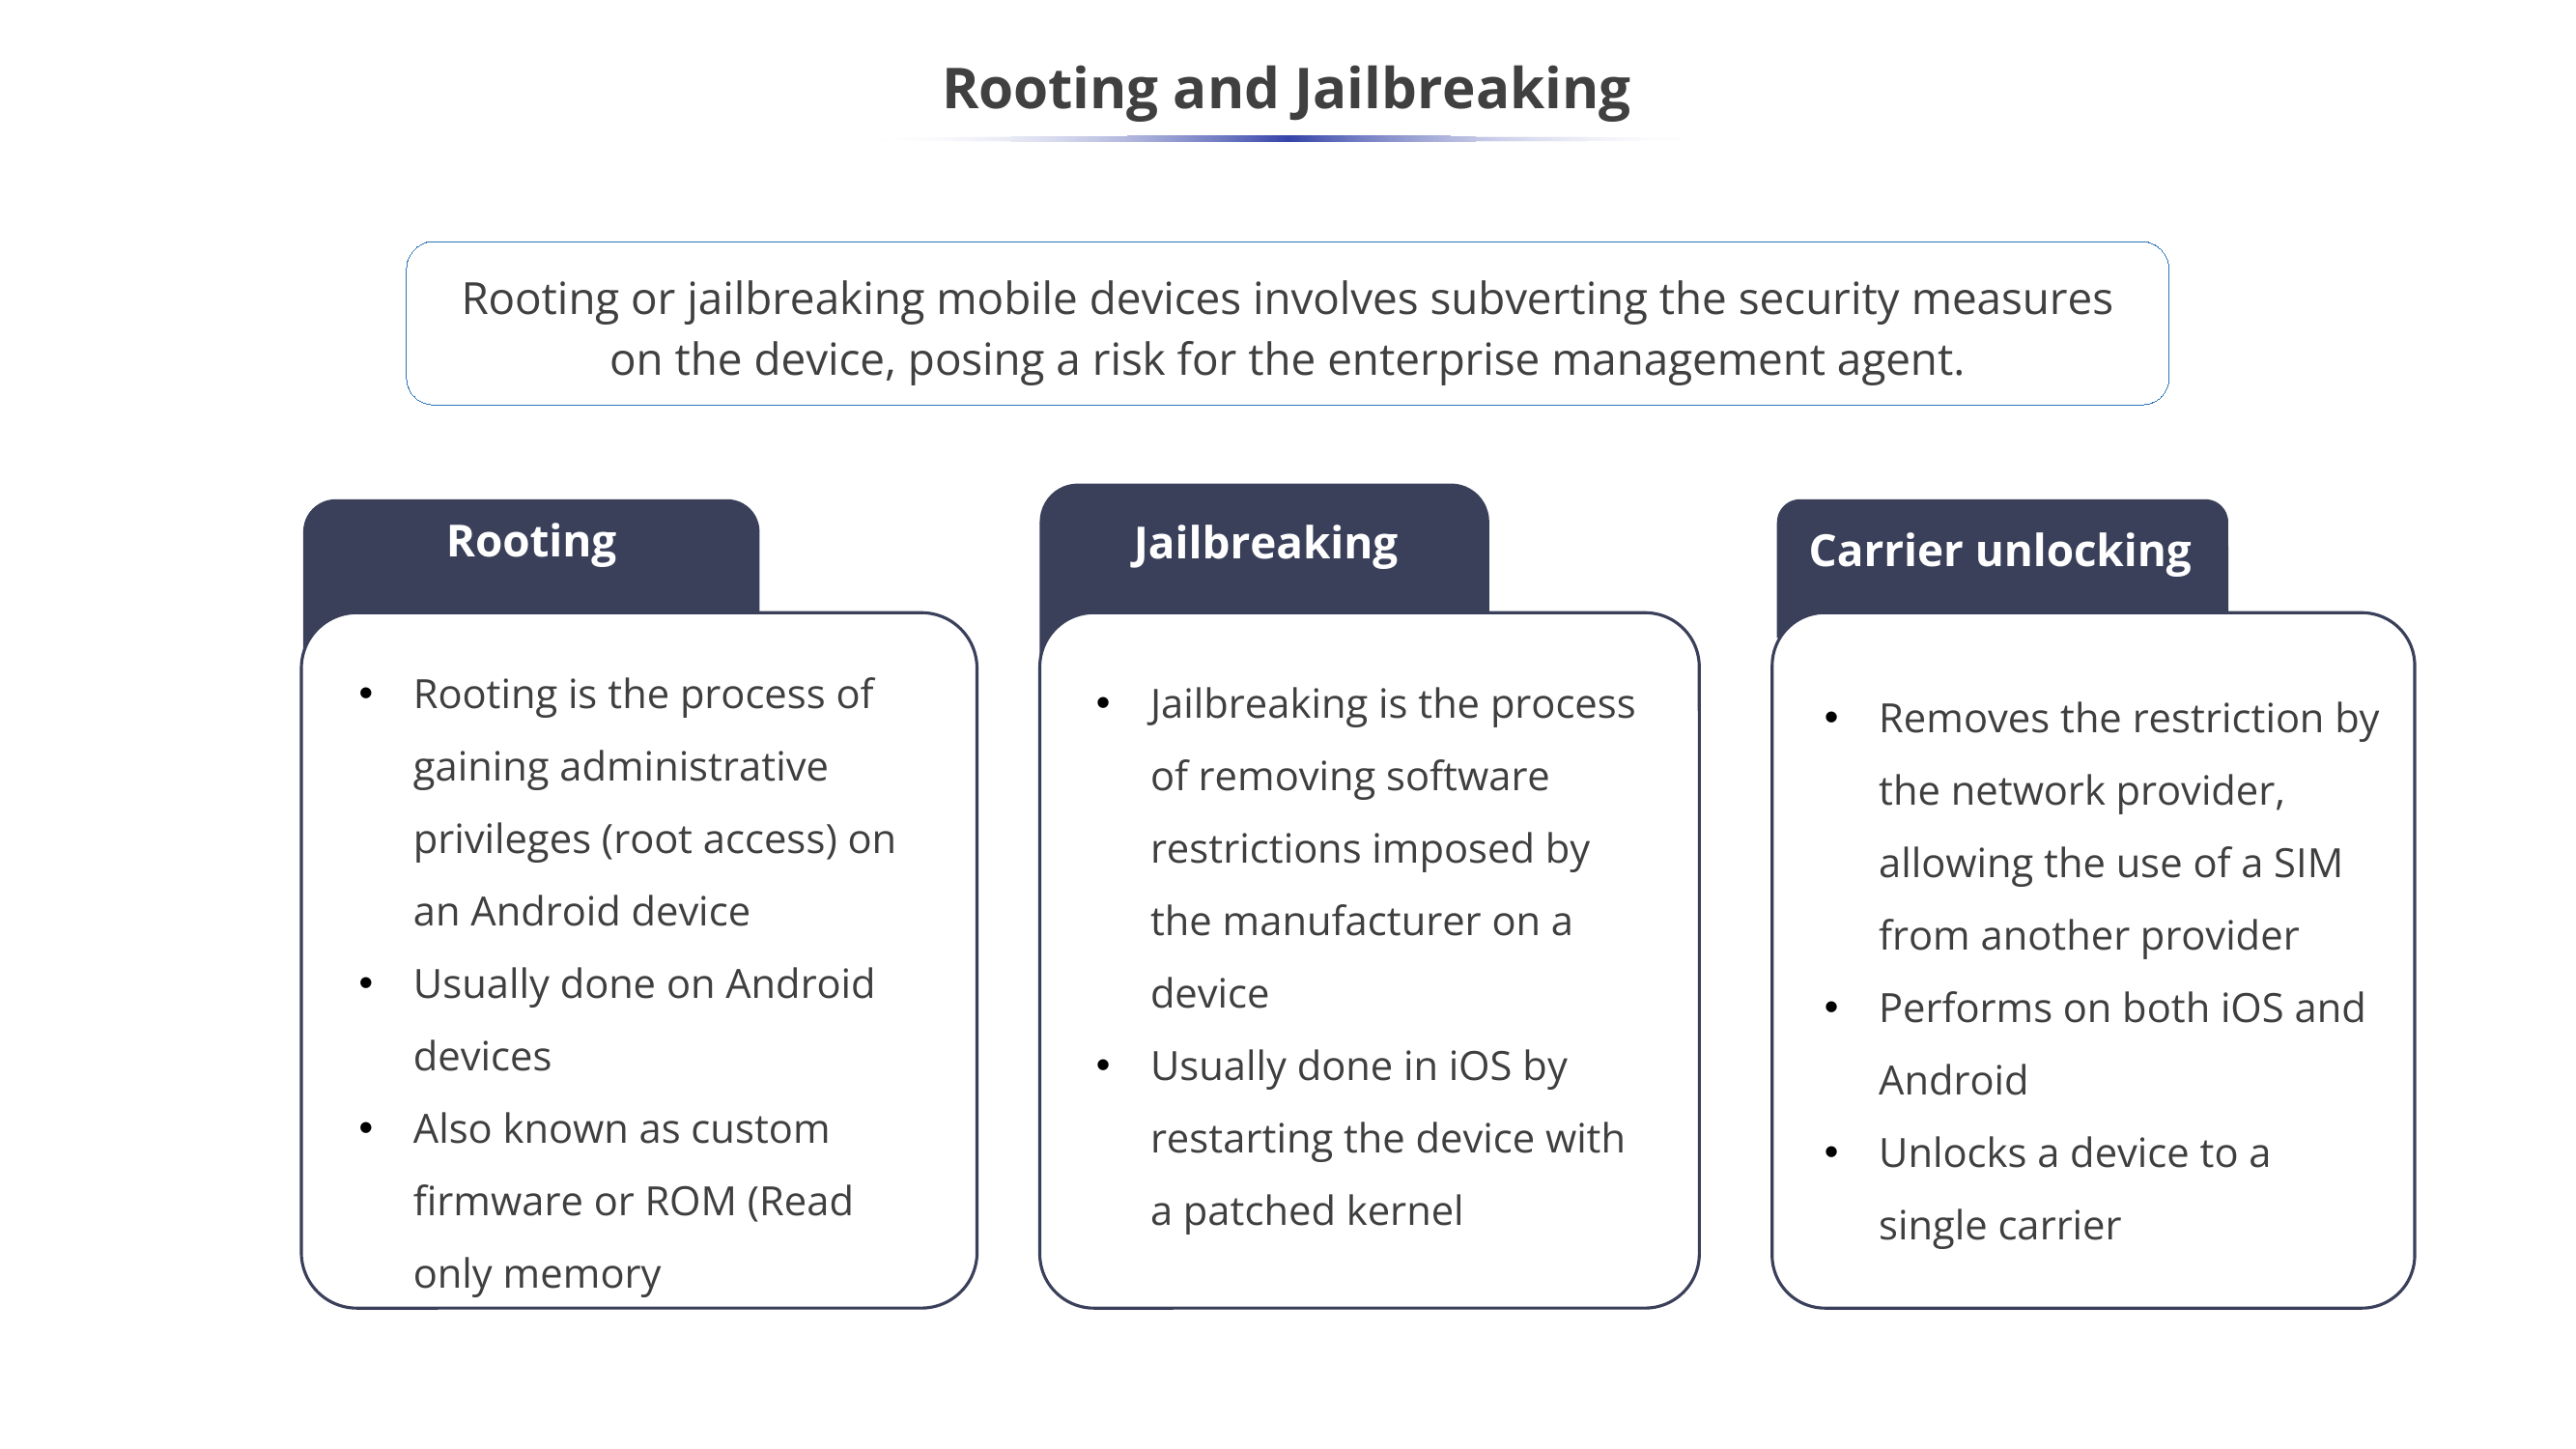

Rooting and Jailbreaking

Rooting or jailbreaking mobile devices involves subverting the security measures on the device, posing a risk for the enterprise management agent.

Jailbreaking

Jailbreaking is the process of removing software restrictions imposed by the manufacturer on a device
Usually done in iOS by restarting the device with a patched kernel

Carrier unlocking

Removes the restriction by the network provider, allowing the use of a SIM from another provider
Performs on both iOS and Android
Unlocks a device to a single carrier

Rooting

Rooting is the process of gaining administrative privileges (root access) on an Android device
Usually done on Android devices
Also known as custom firmware or ROM (Read only memory